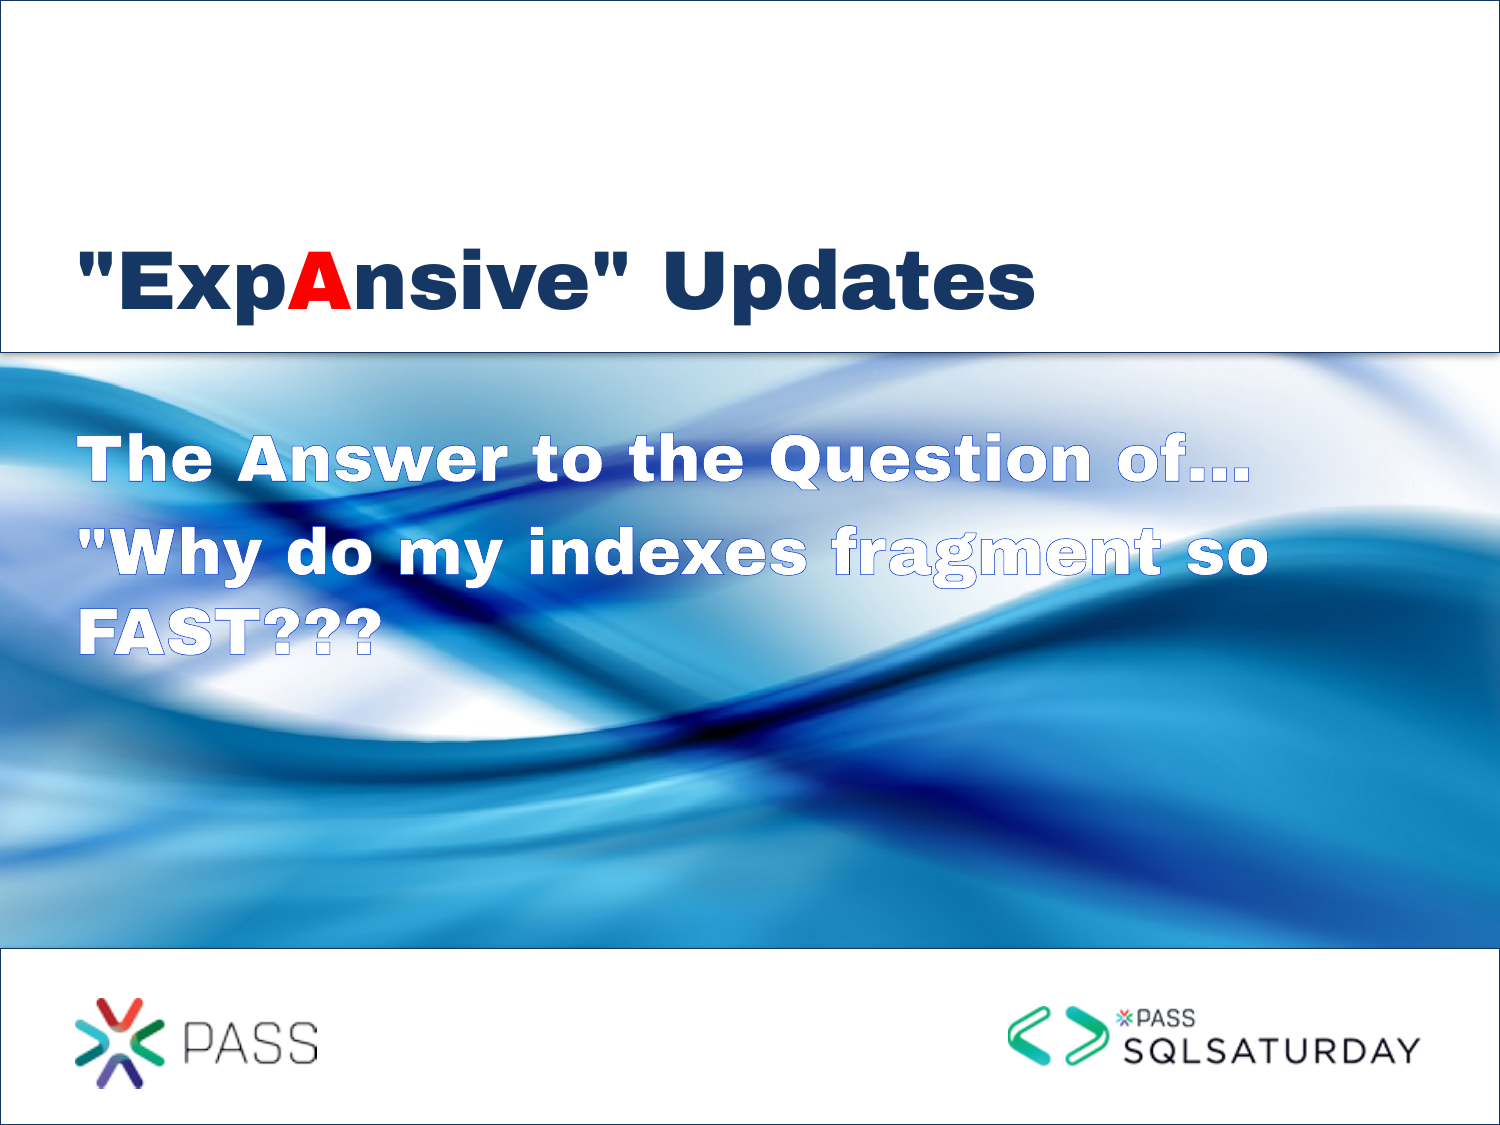

# "ExpAnsive" Updates
The Answer to the Question of…
"Why do my indexes fragment so FAST???